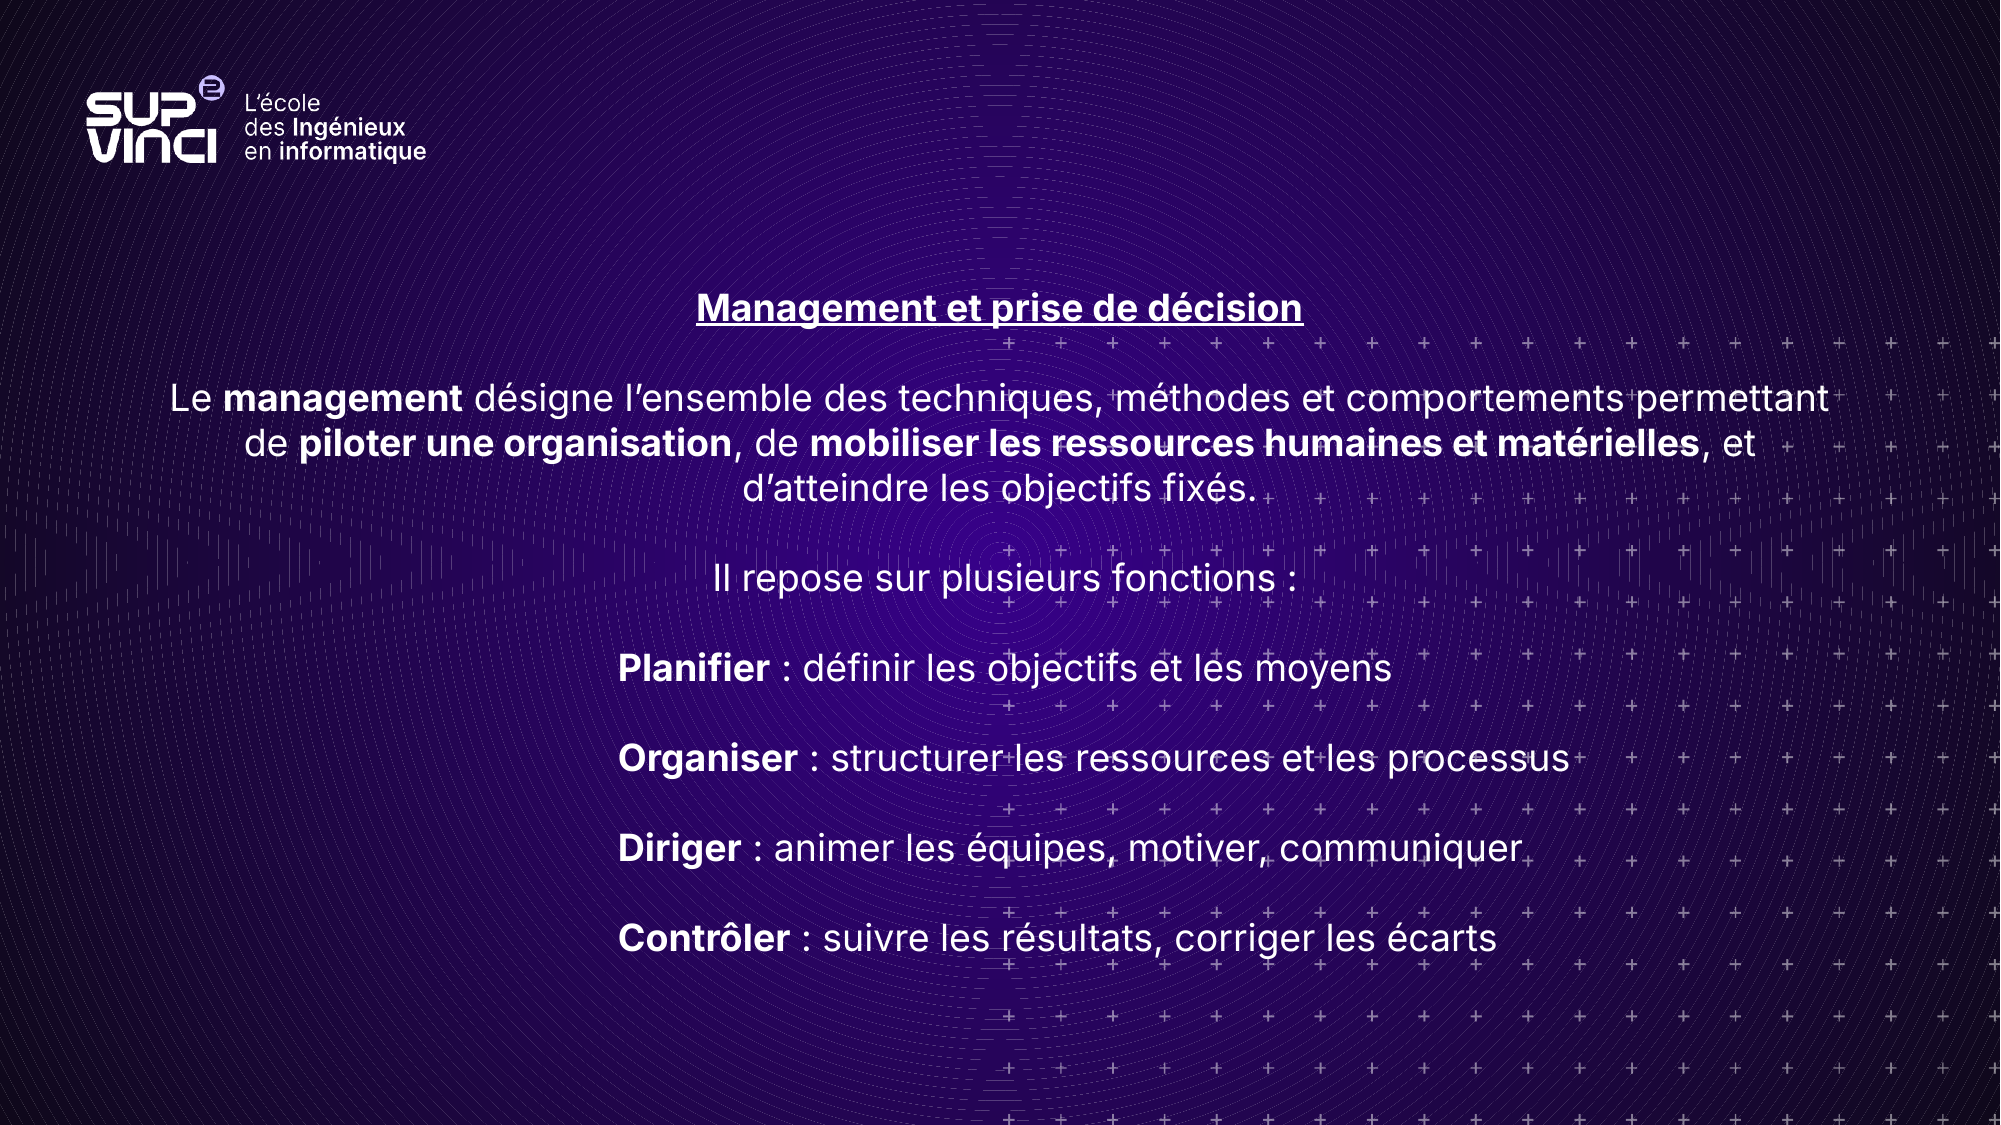

Management et prise de décision

Le management désigne l’ensemble des techniques, méthodes et comportements permettant de piloter une organisation, de mobiliser les ressources humaines et matérielles, et d’atteindre les objectifs fixés.

 Il repose sur plusieurs fonctions :

Planifier : définir les objectifs et les moyens

Organiser : structurer les ressources et les processus

Diriger : animer les équipes, motiver, communiquer

Contrôler : suivre les résultats, corriger les écarts